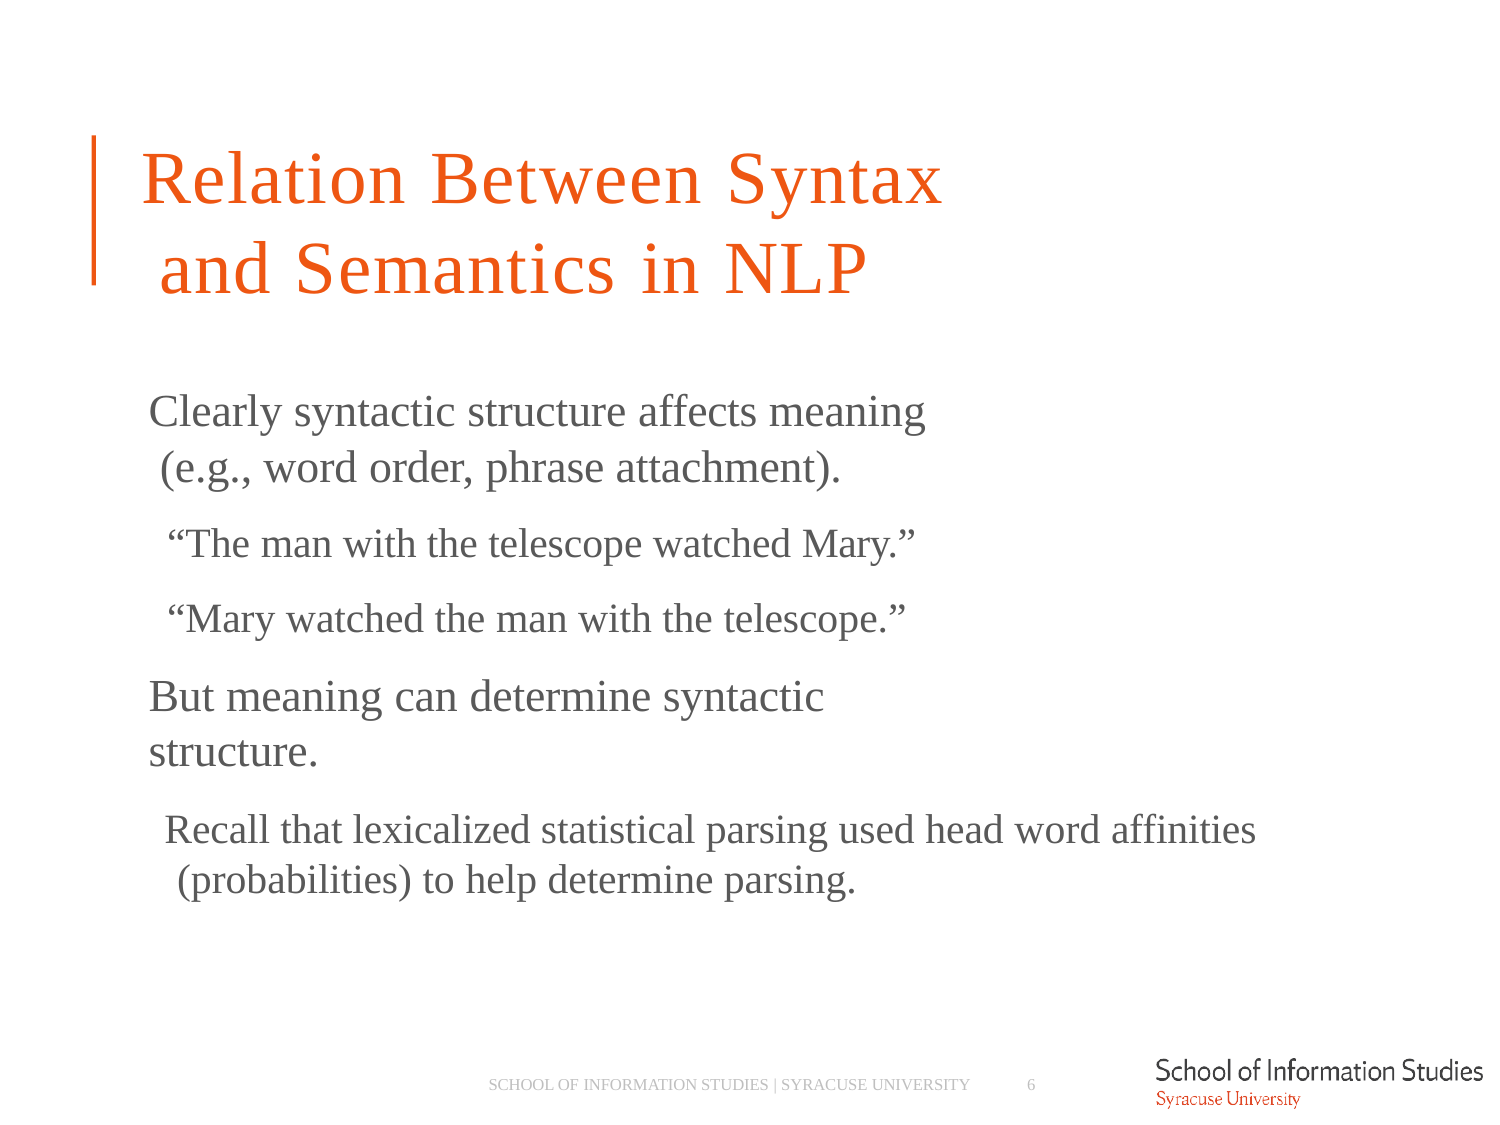

# Relation Between Syntax  and Semantics in NLP
Clearly syntactic structure affects meaning  (e.g., word order, phrase attachment).
­ “The man with the telescope watched Mary.”
­ “Mary watched the man with the telescope.”
But meaning can determine syntactic structure.
­ Recall that lexicalized statistical parsing used head word affinities  (probabilities) to help determine parsing.
SCHOOL OF INFORMATION STUDIES | SYRACUSE UNIVERSITY
6